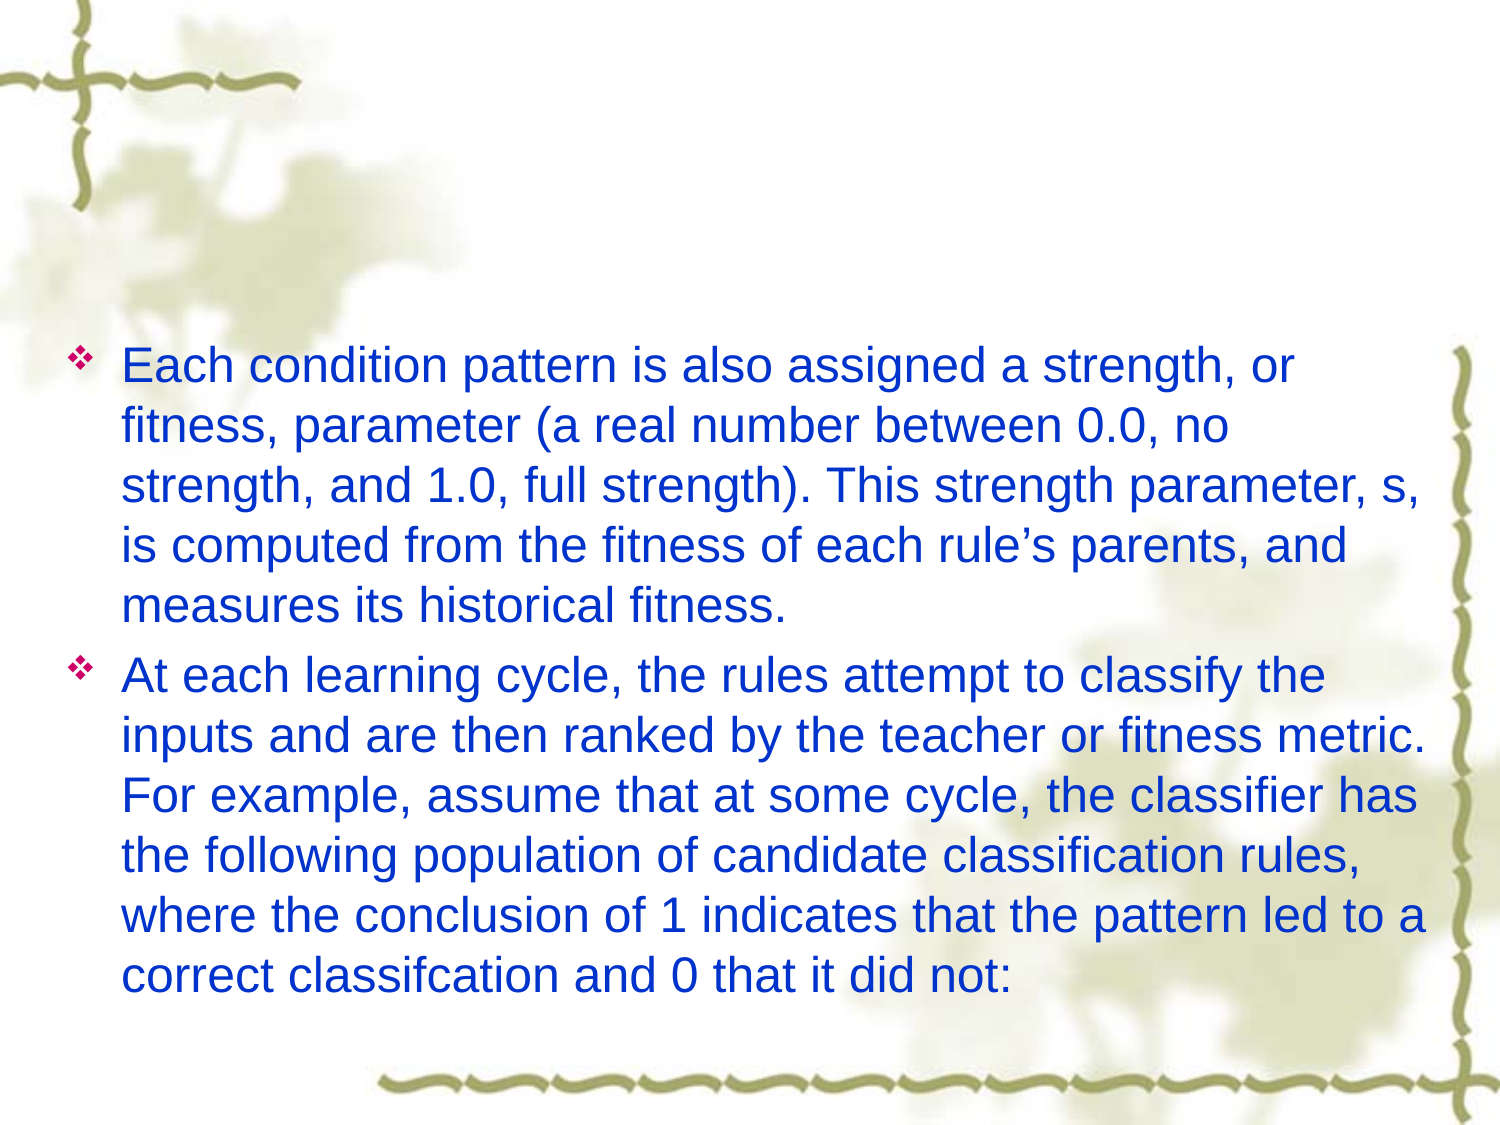

#
Each condition pattern is also assigned a strength, or fitness, parameter (a real number between 0.0, no strength, and 1.0, full strength). This strength parameter, s, is computed from the fitness of each rule’s parents, and measures its historical fitness.
At each learning cycle, the rules attempt to classify the inputs and are then ranked by the teacher or fitness metric. For example, assume that at some cycle, the classifier has the following population of candidate classification rules, where the conclusion of 1 indicates that the pattern led to a correct classifcation and 0 that it did not: